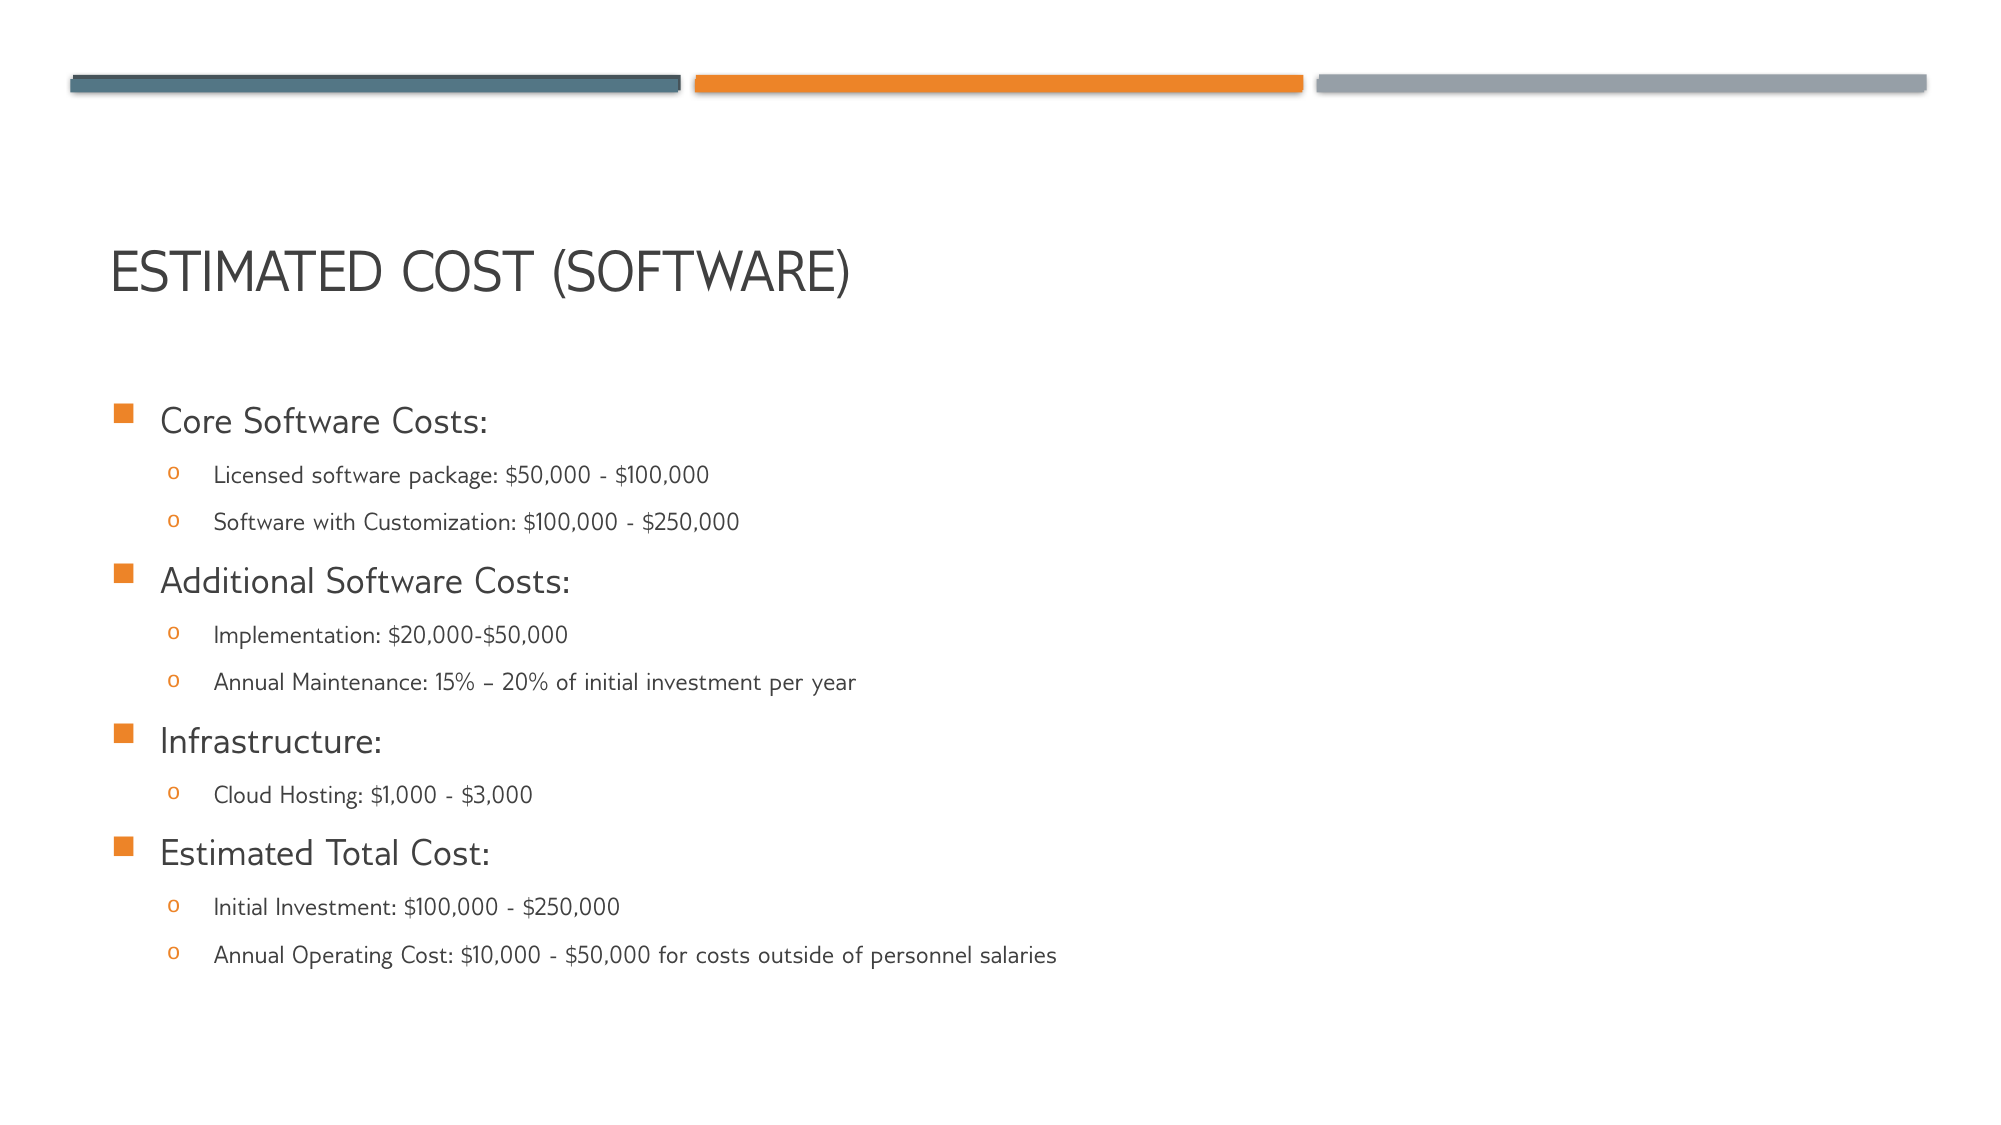

# ESTIMATED COST (software)
Core Software Costs:
Licensed software package: $50,000 - $100,000
Software with Customization: $100,000 - $250,000
Additional Software Costs:
Implementation: $20,000-$50,000
Annual Maintenance: 15% – 20% of initial investment per year
Infrastructure:
Cloud Hosting: $1,000 - $3,000
Estimated Total Cost:
Initial Investment: $100,000 - $250,000
Annual Operating Cost: $10,000 - $50,000 for costs outside of personnel salaries